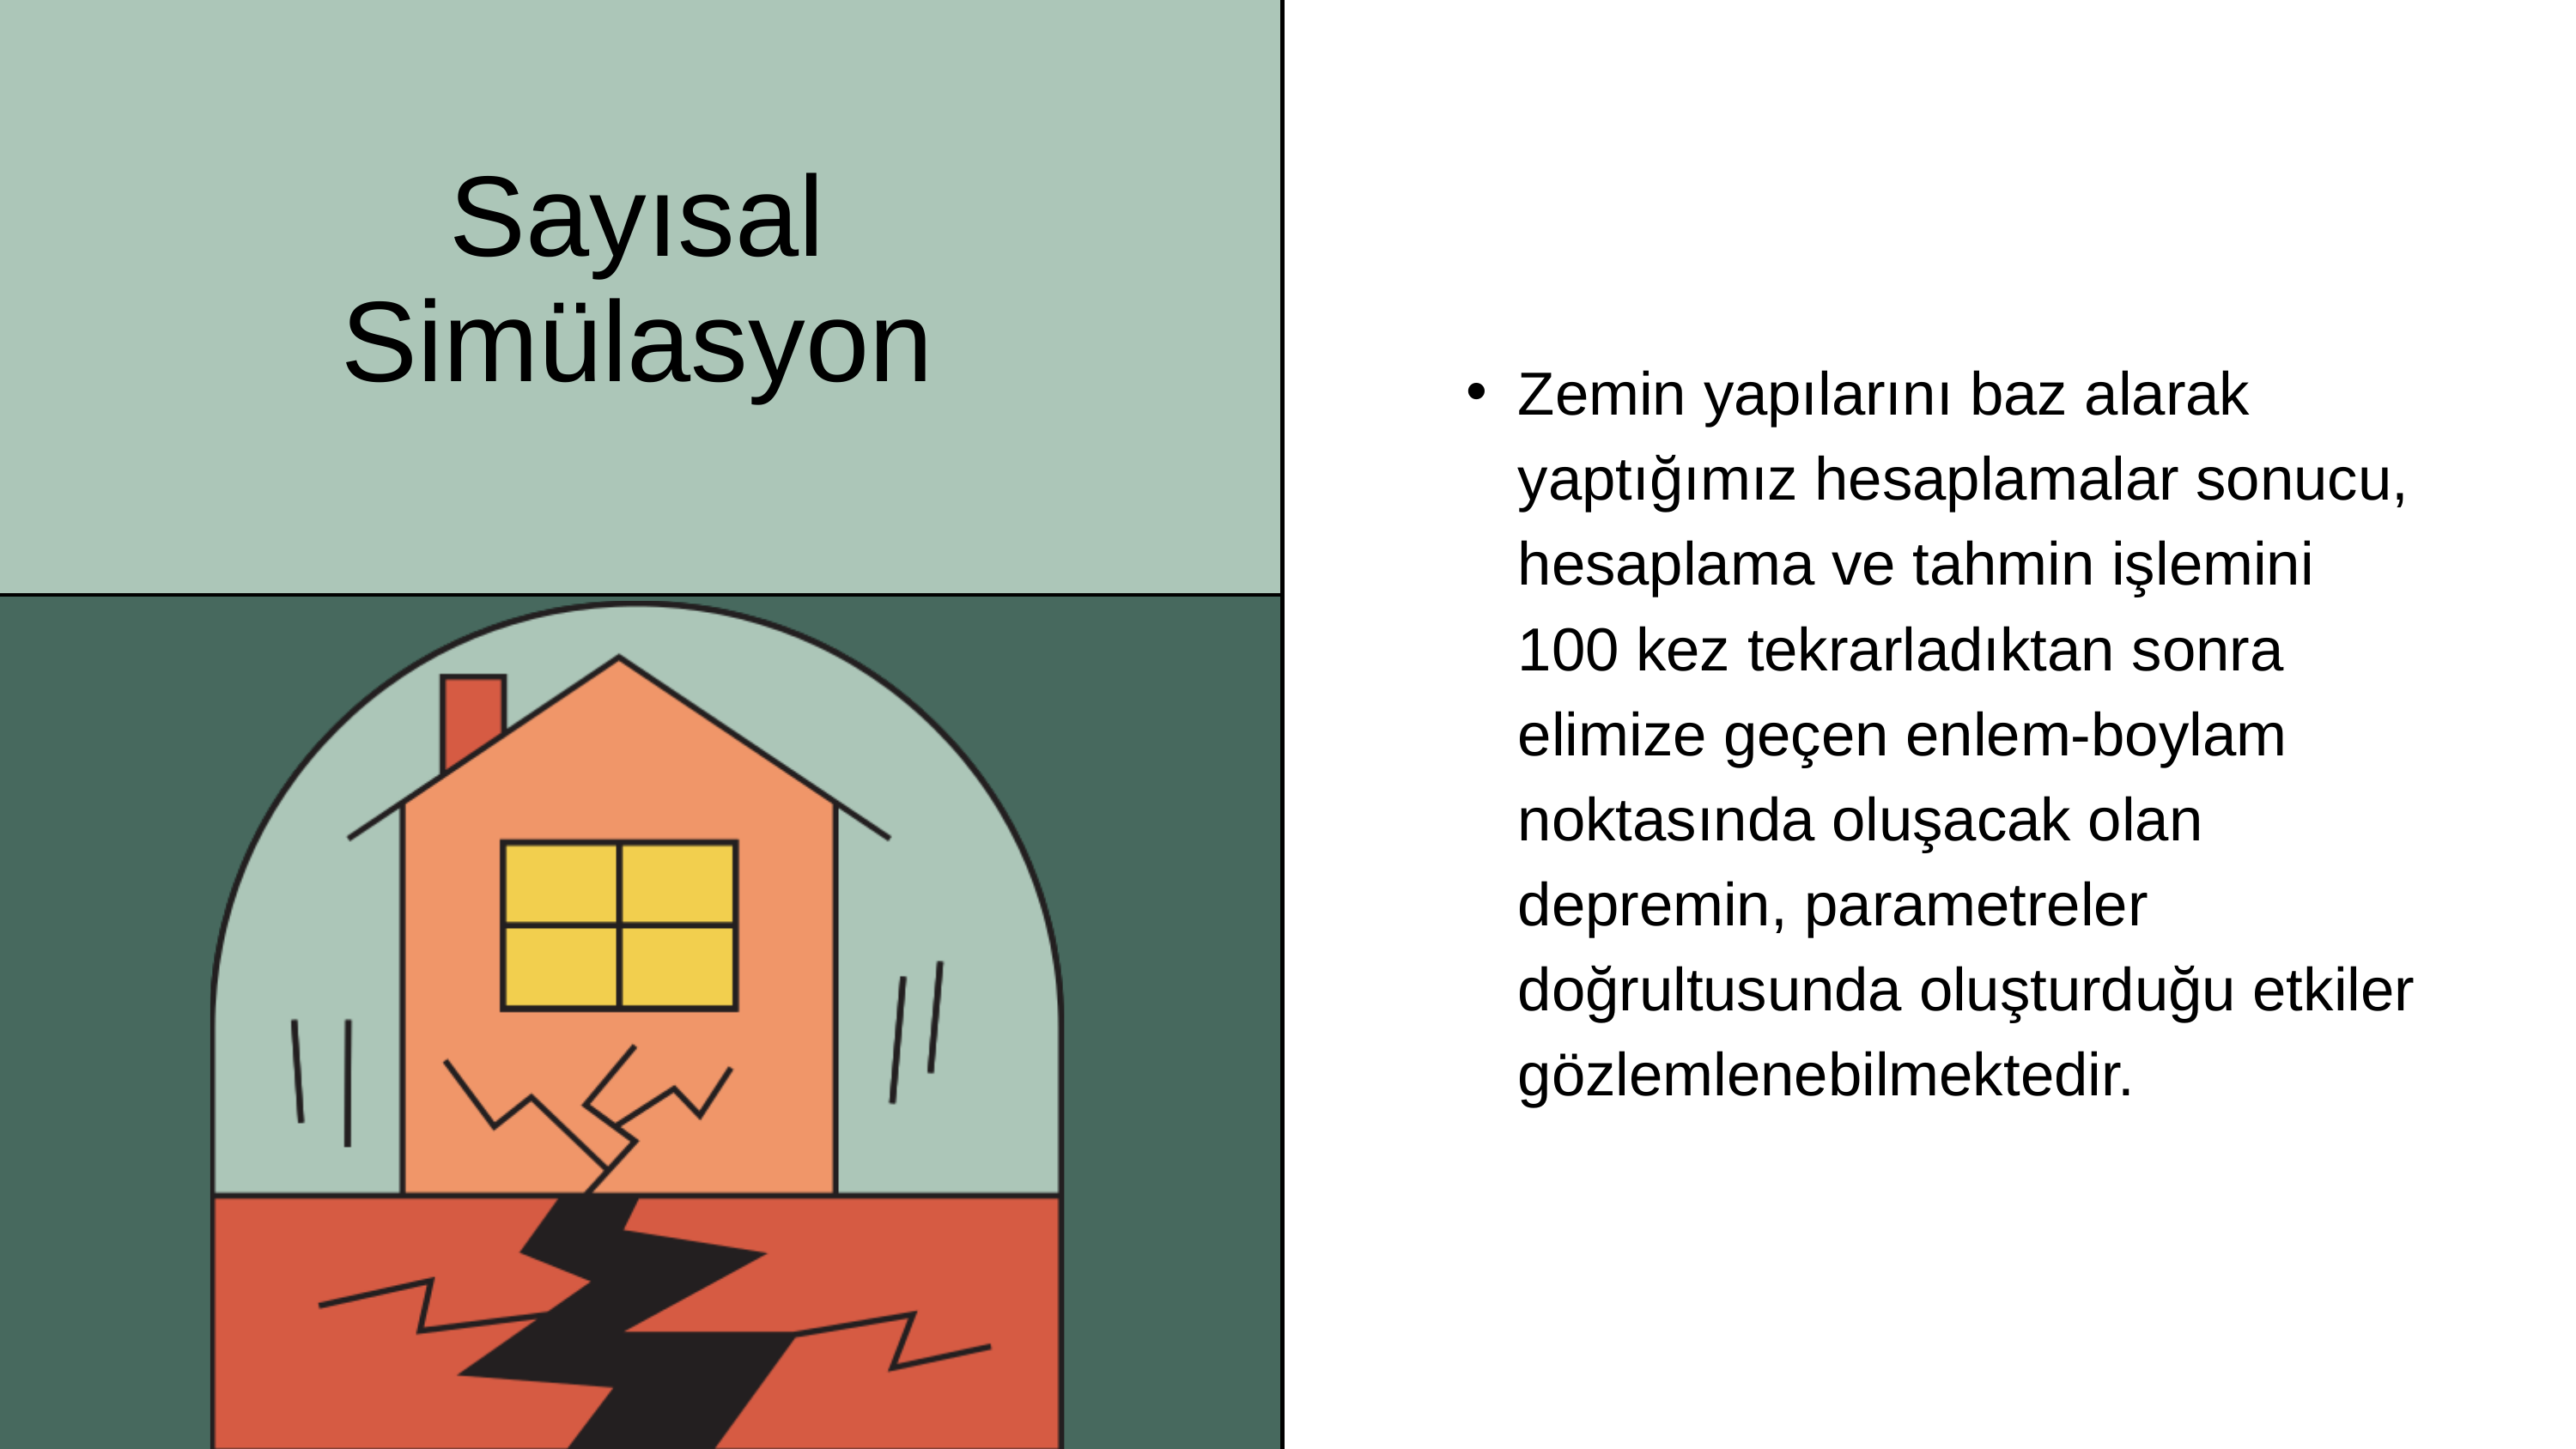

Sayısal Simülasyon
Zemin yapılarını baz alarak yaptığımız hesaplamalar sonucu, hesaplama ve tahmin işlemini 100 kez tekrarladıktan sonra elimize geçen enlem-boylam noktasında oluşacak olan depremin, parametreler doğrultusunda oluşturduğu etkiler gözlemlenebilmektedir.